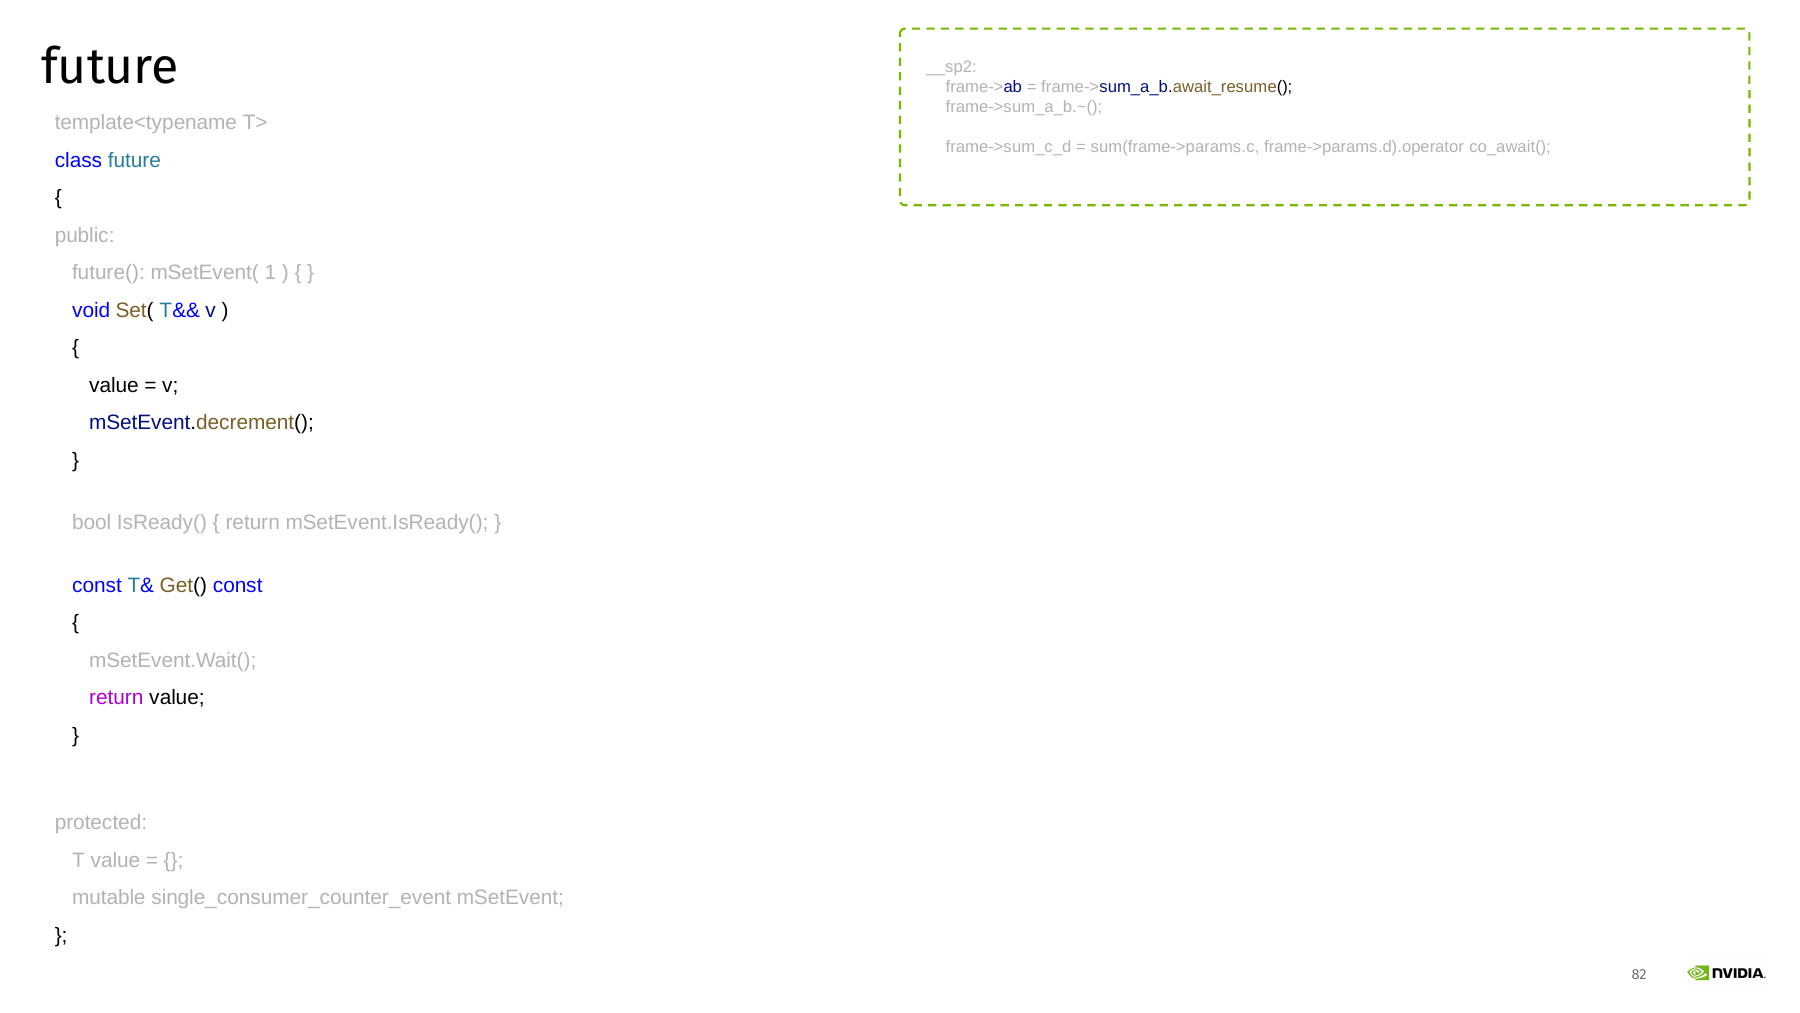

future
__sp2:
    frame->ab = frame->sum_a_b.await_resume();
    frame->sum_a_b.~();
    frame->sum_c_d = sum(frame->params.c, frame->params.d).operator co_await();

template<typename T>
class future
{
public:
   future(): mSetEvent( 1 ) { }
   void Set( T&& v )
   {
      value = v;
      mSetEvent.decrement();
   }
   bool IsReady() { return mSetEvent.IsReady(); }
   const T& Get() const
   {
      mSetEvent.Wait();
      return value;
   }
protected:
   T value = {};
   mutable single_consumer_counter_event mSetEvent;
};